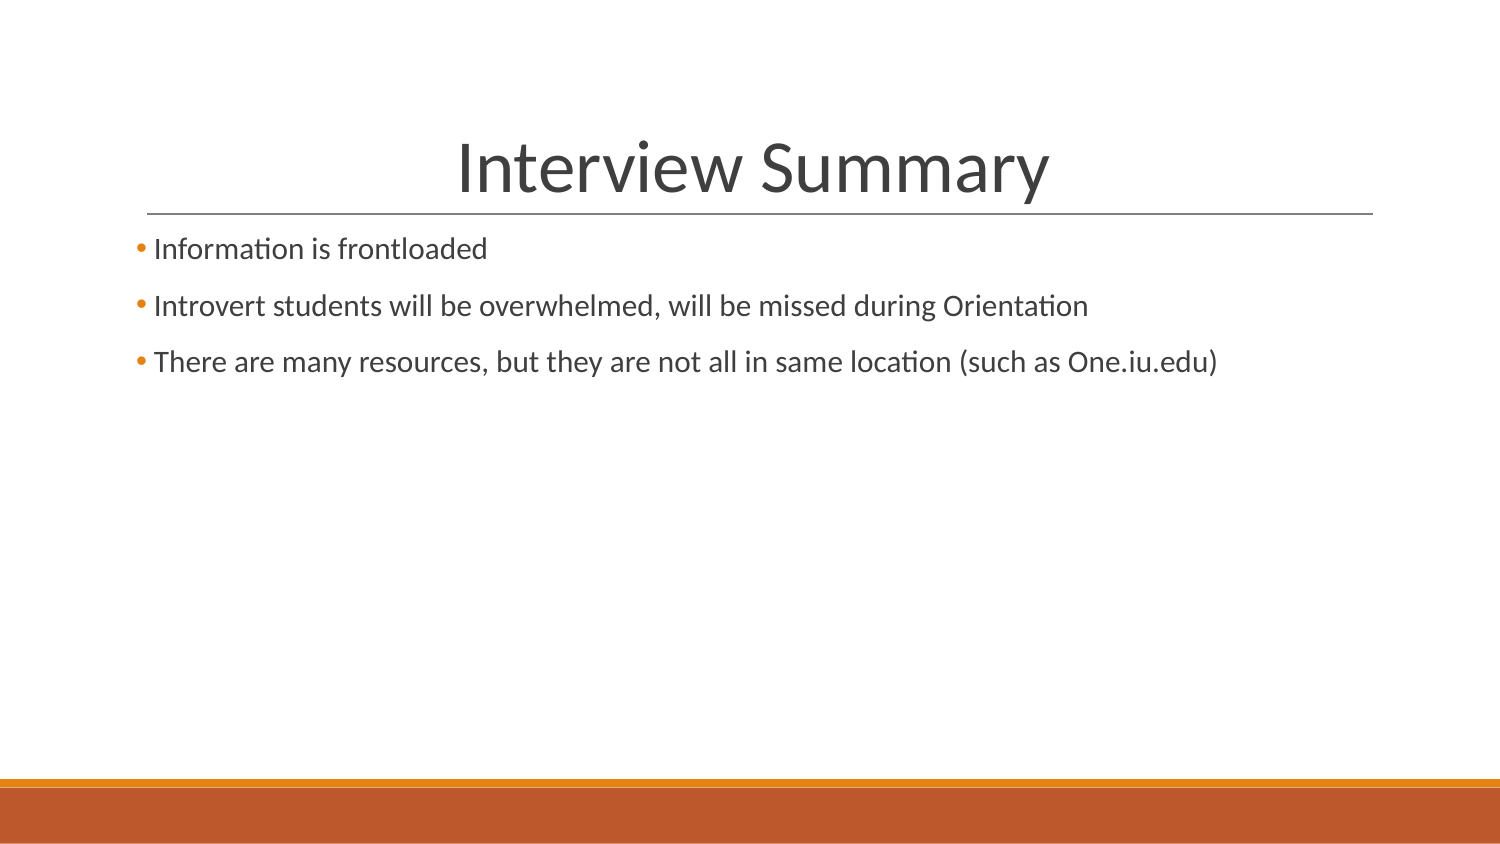

# Interview Summary
 Information is frontloaded
 Introvert students will be overwhelmed, will be missed during Orientation
 There are many resources, but they are not all in same location (such as One.iu.edu)